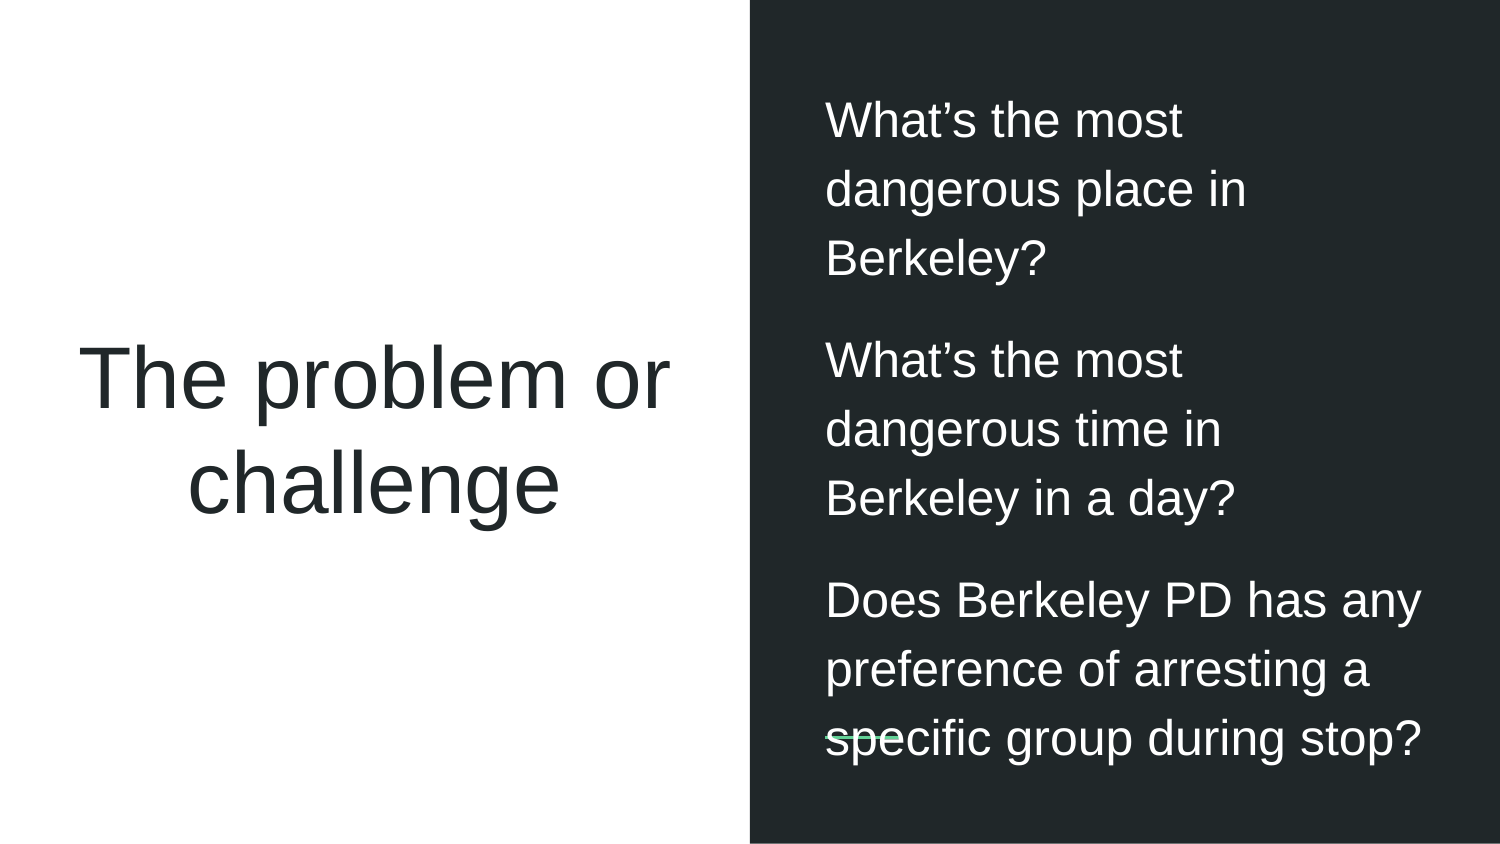

What’s the most dangerous place in Berkeley?
What’s the most dangerous time in Berkeley in a day?
Does Berkeley PD has any preference of arresting a specific group during stop?
# The problem or challenge